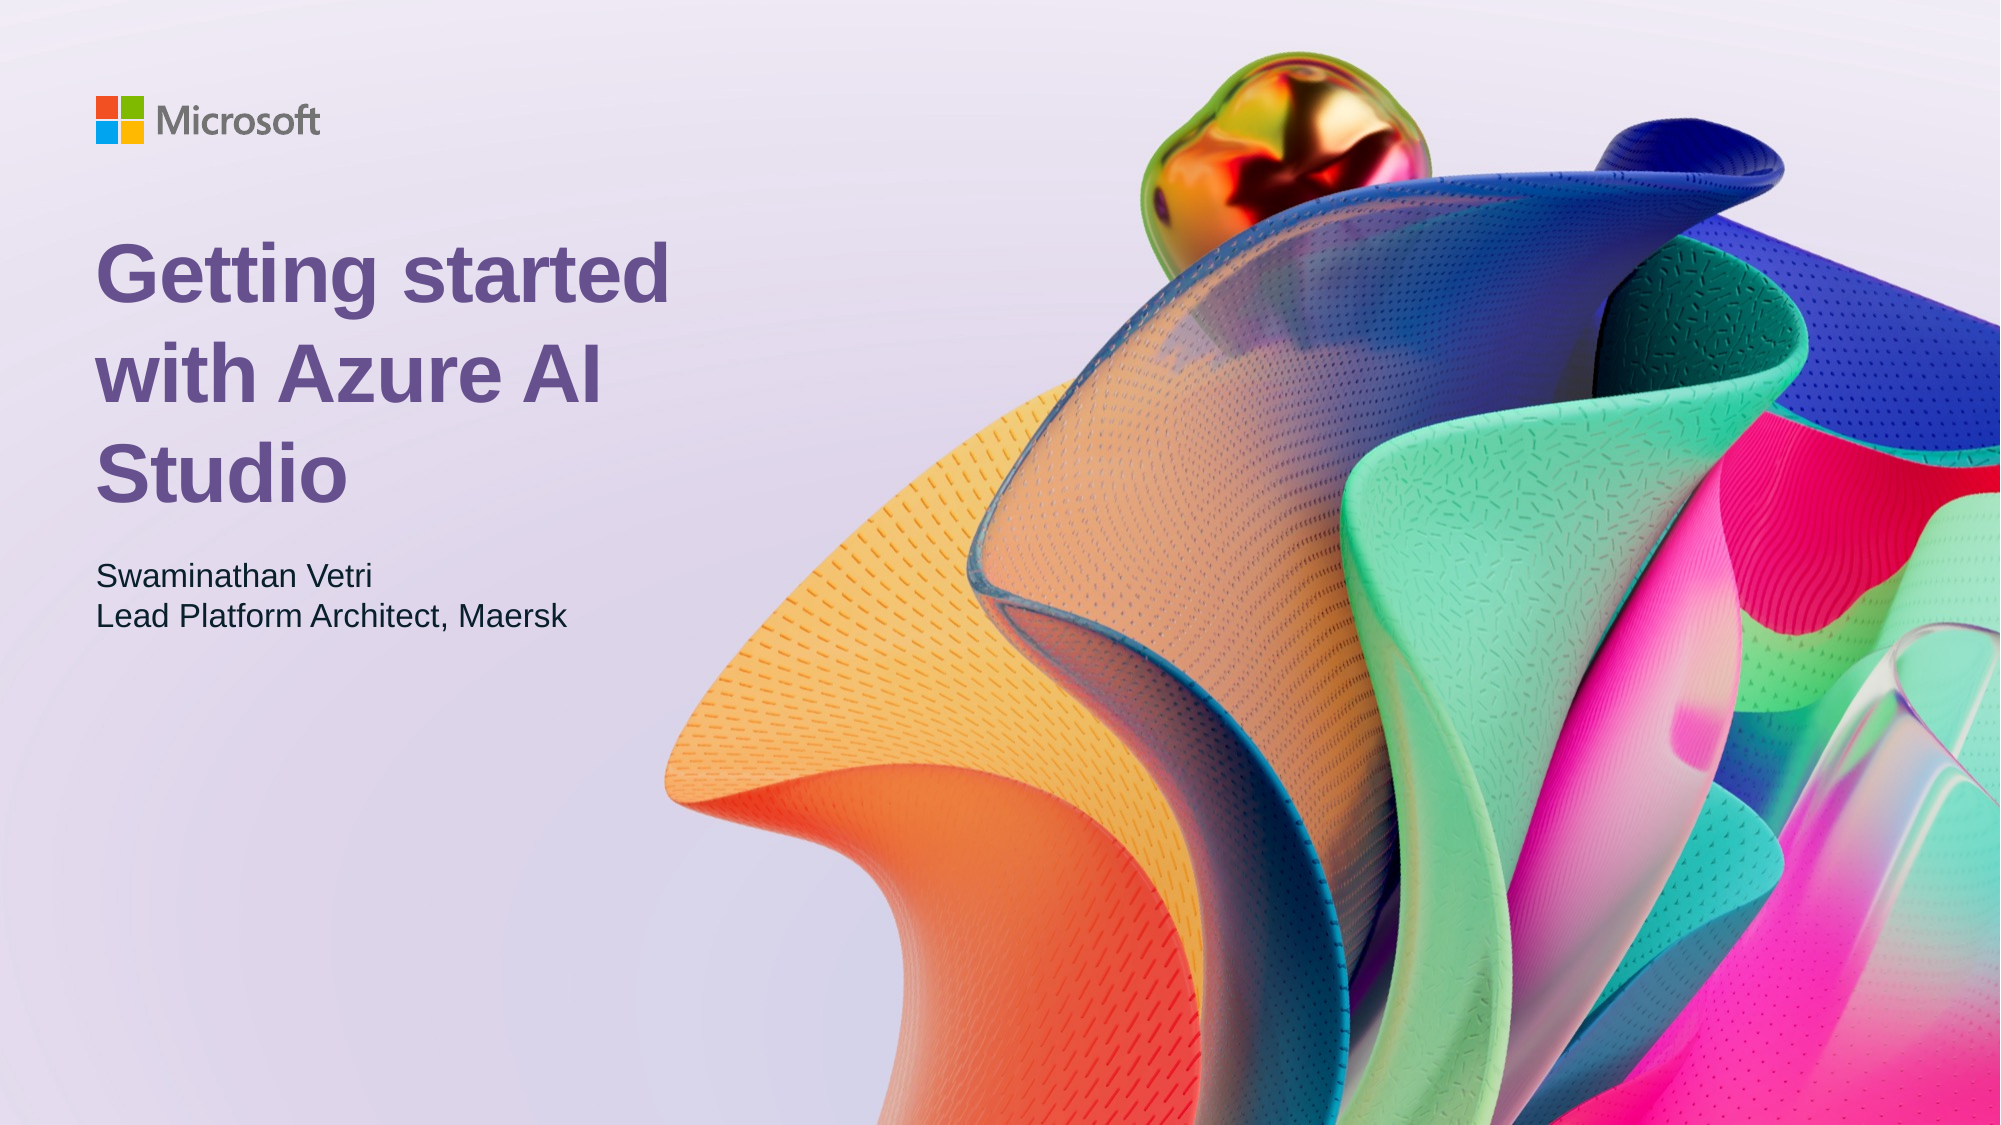

# Getting started with Azure AI Studio
Swaminathan Vetri
Lead Platform Architect, Maersk